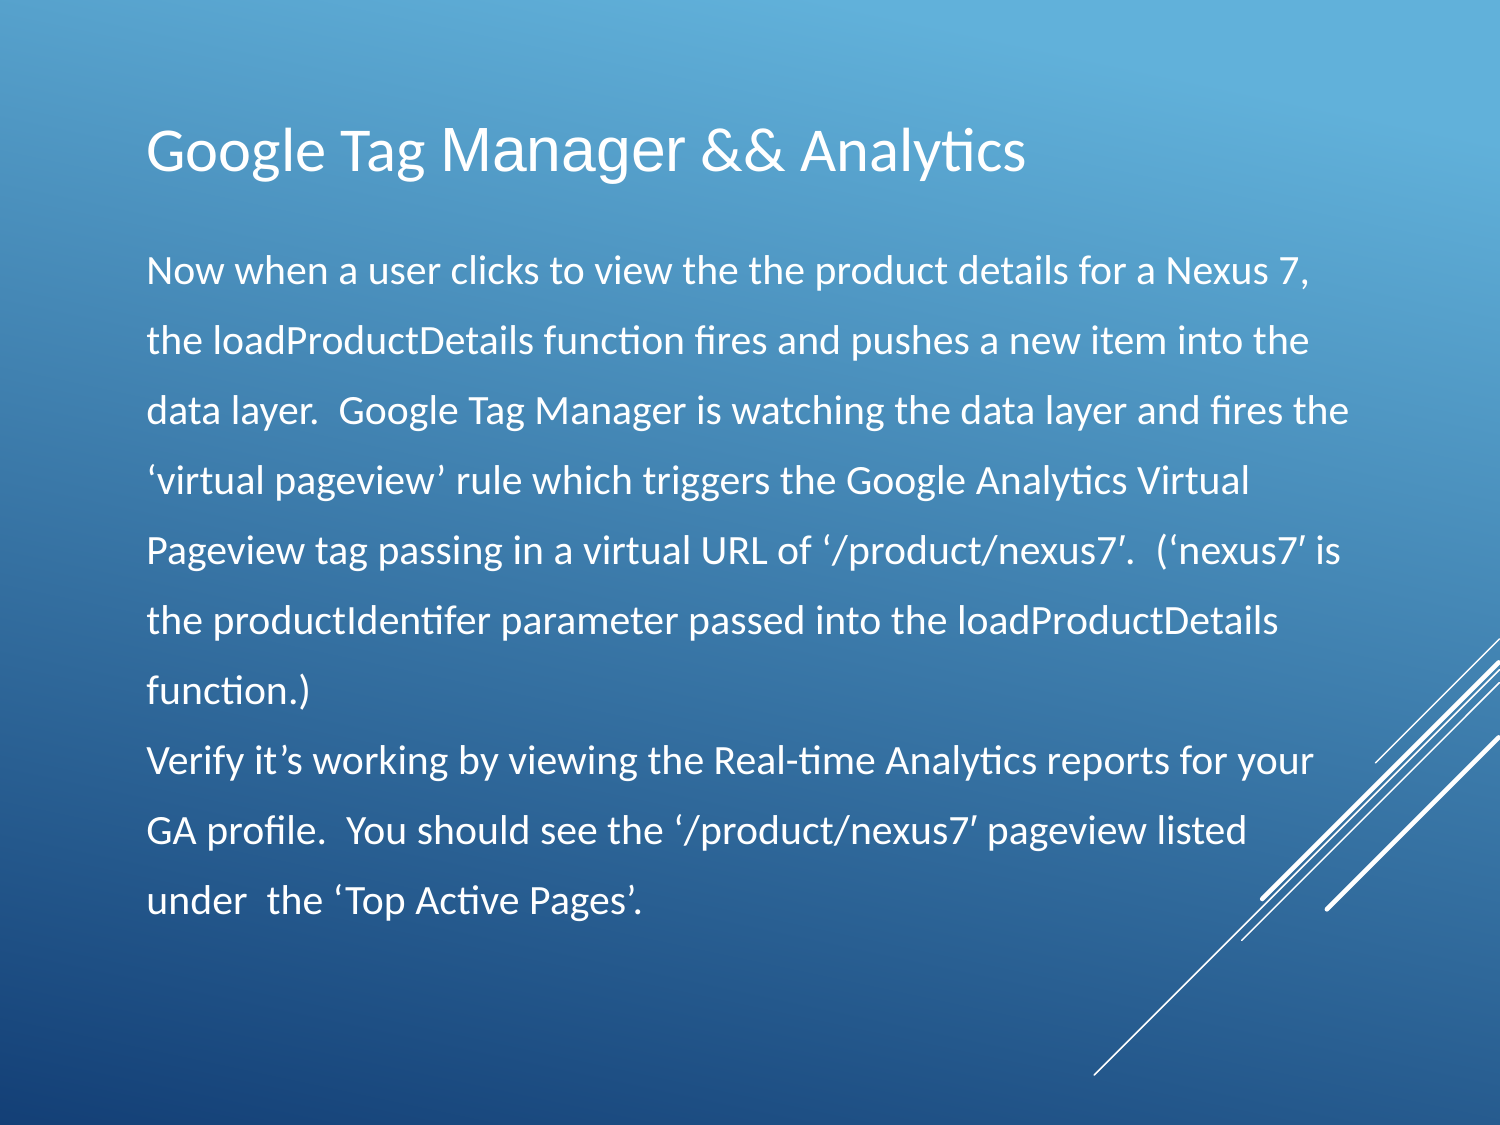

Google Tag Manager && Analytics

Now when a user clicks to view the the product details for a Nexus 7, the loadProductDetails function fires and pushes a new item into the data layer.  Google Tag Manager is watching the data layer and fires the ‘virtual pageview’ rule which triggers the Google Analytics Virtual Pageview tag passing in a virtual URL of ‘/product/nexus7′.  (‘nexus7′ is the productIdentifer parameter passed into the loadProductDetails function.)
Verify it’s working by viewing the Real-time Analytics reports for your GA profile.  You should see the ‘/product/nexus7′ pageview listed under  the ‘Top Active Pages’.